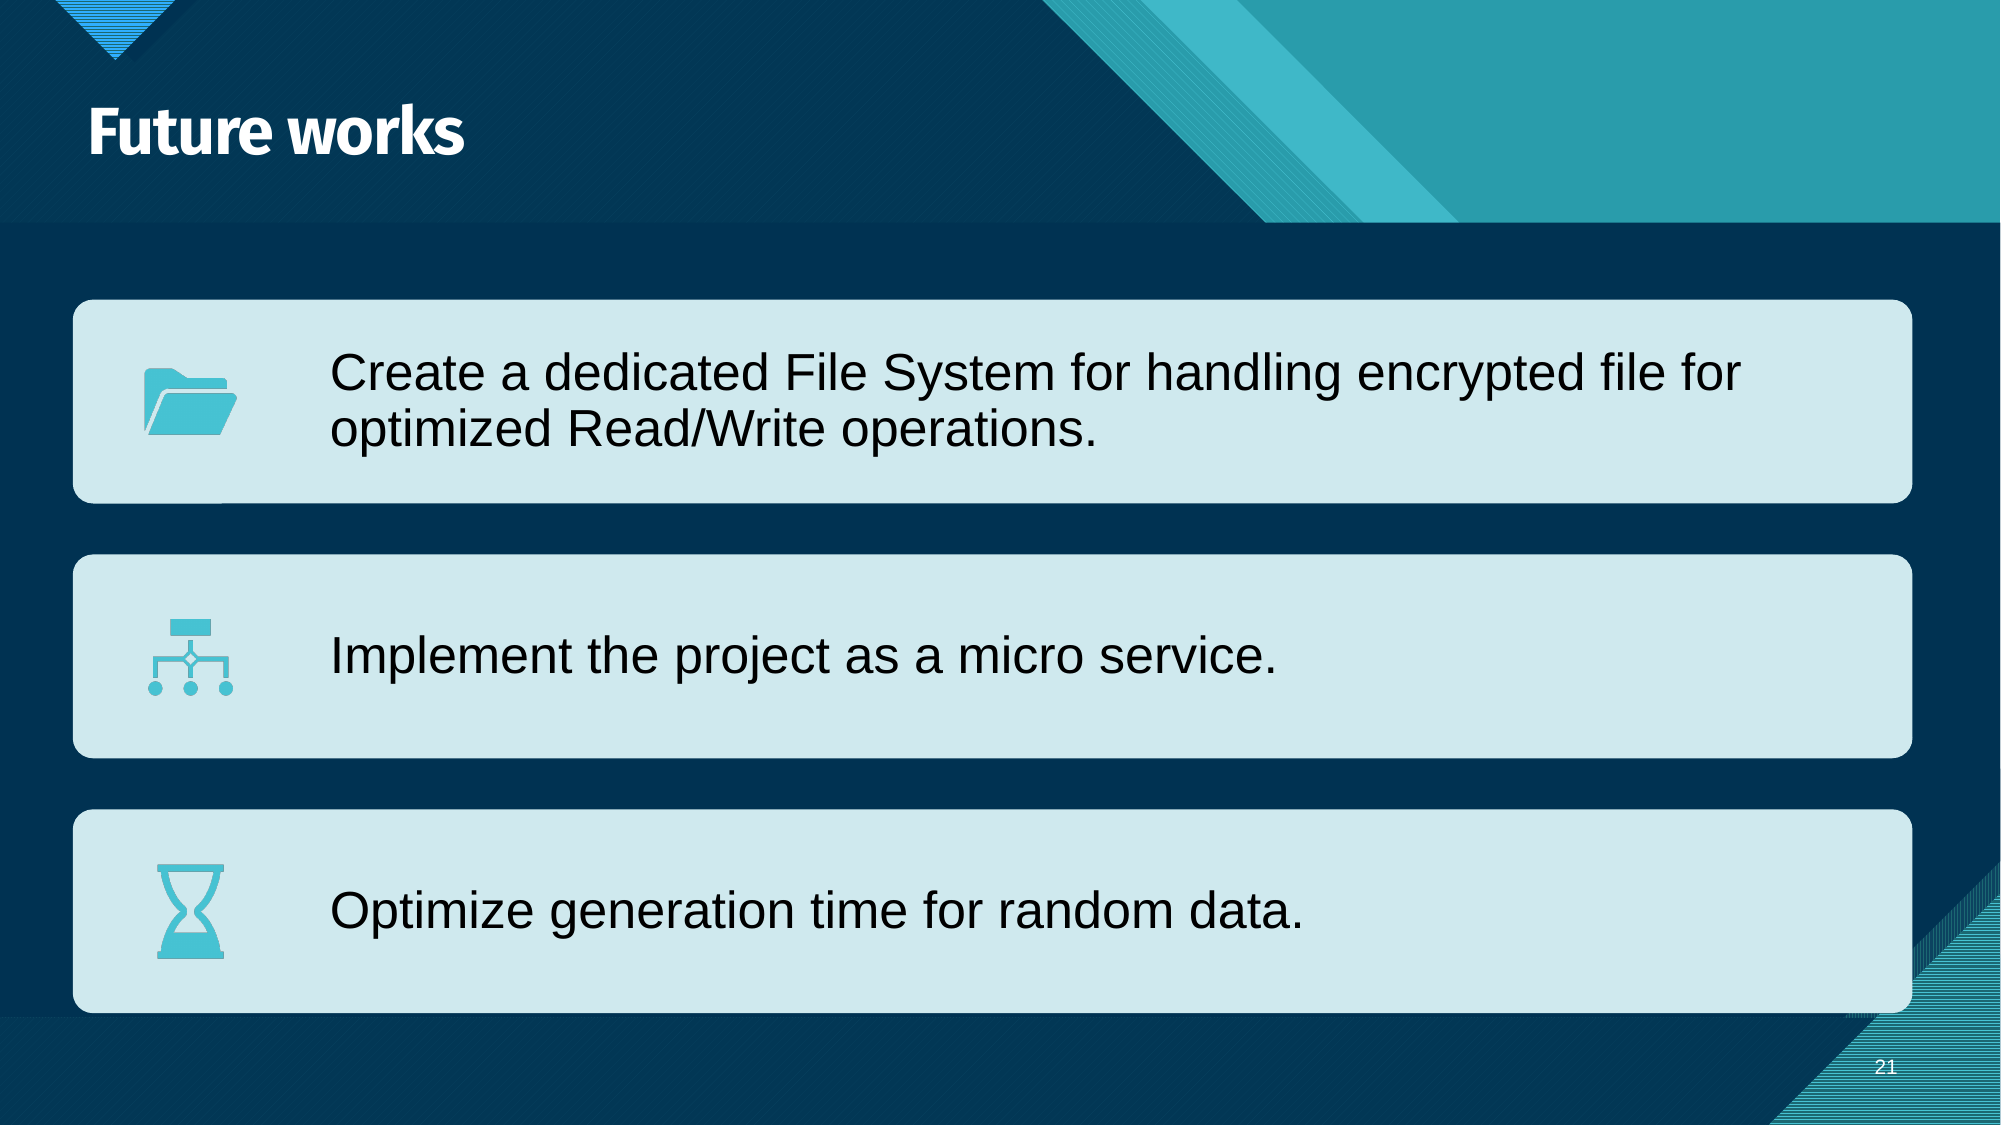

# Future works
Create a dedicated File System for handling encrypted file for optimized Read/Write operations.
Implement the project as a micro service.
Optimize generation time for random data.
21